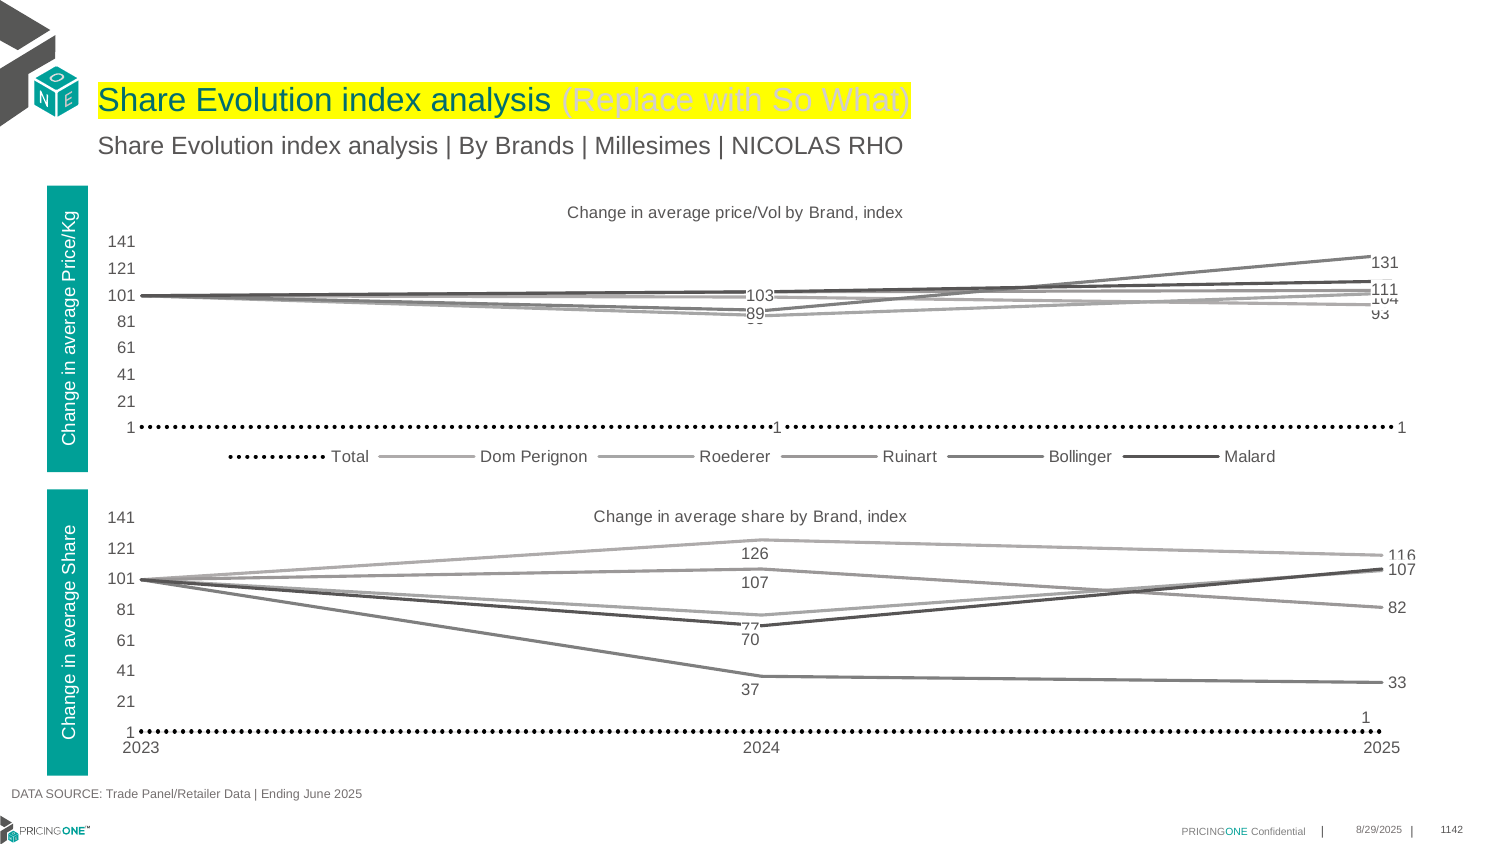

# Share Evolution index analysis (Replace with So What)
Share Evolution index analysis | By Brands | Millesimes | NICOLAS RHO

### Chart: Change in average price/Vol by Brand, index

| Category | Total | Dom Perignon | Roederer | Ruinart | Bollinger | Malard |
|---|---|---|---|---|---|---|
| 2023 | 1.0 | 100.0 | 100.0 | 100.0 | 100.0 | 100.0 |
| 2024 | 1.0738200733335057 | 99.0 | 85.0 | 103.0 | 89.0 | 103.0 |
| 2025 | 1.027737168041155 | 93.0 | 102.0 | 104.0 | 131.0 | 111.0 |
Change in average Price/Kg

### Chart: Change in average share by Brand, index

| Category | Total | Dom Perignon | Roederer | Ruinart | Bollinger | Malard |
|---|---|---|---|---|---|---|
| 2023 | 1.0 | 100.0 | 100.0 | 100.0 | 100.0 | 100.0 |
| 2024 | 1.0 | 126.0 | 77.0 | 107.0 | 37.0 | 70.0 |
| 2025 | 1.0 | 116.0 | 106.0 | 82.0 | 33.0 | 107.0 |
Change in average Share
DATA SOURCE: Trade Panel/Retailer Data | Ending June 2025

8/29/2025
1142